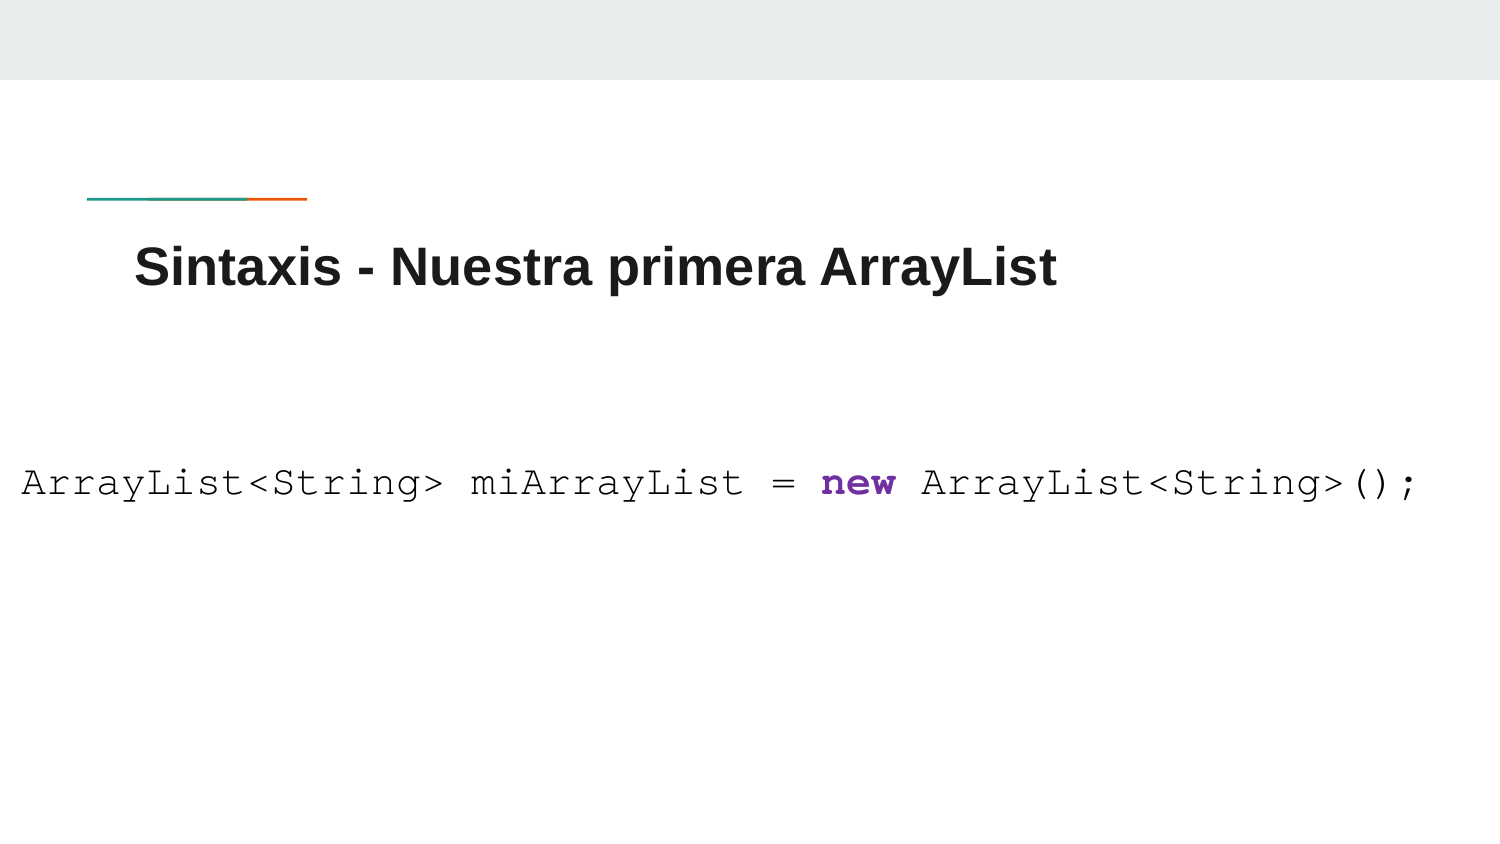

# Sintaxis - Nuestra primera ArrayList

ArrayList<String> miArrayList = new ArrayList<String>();